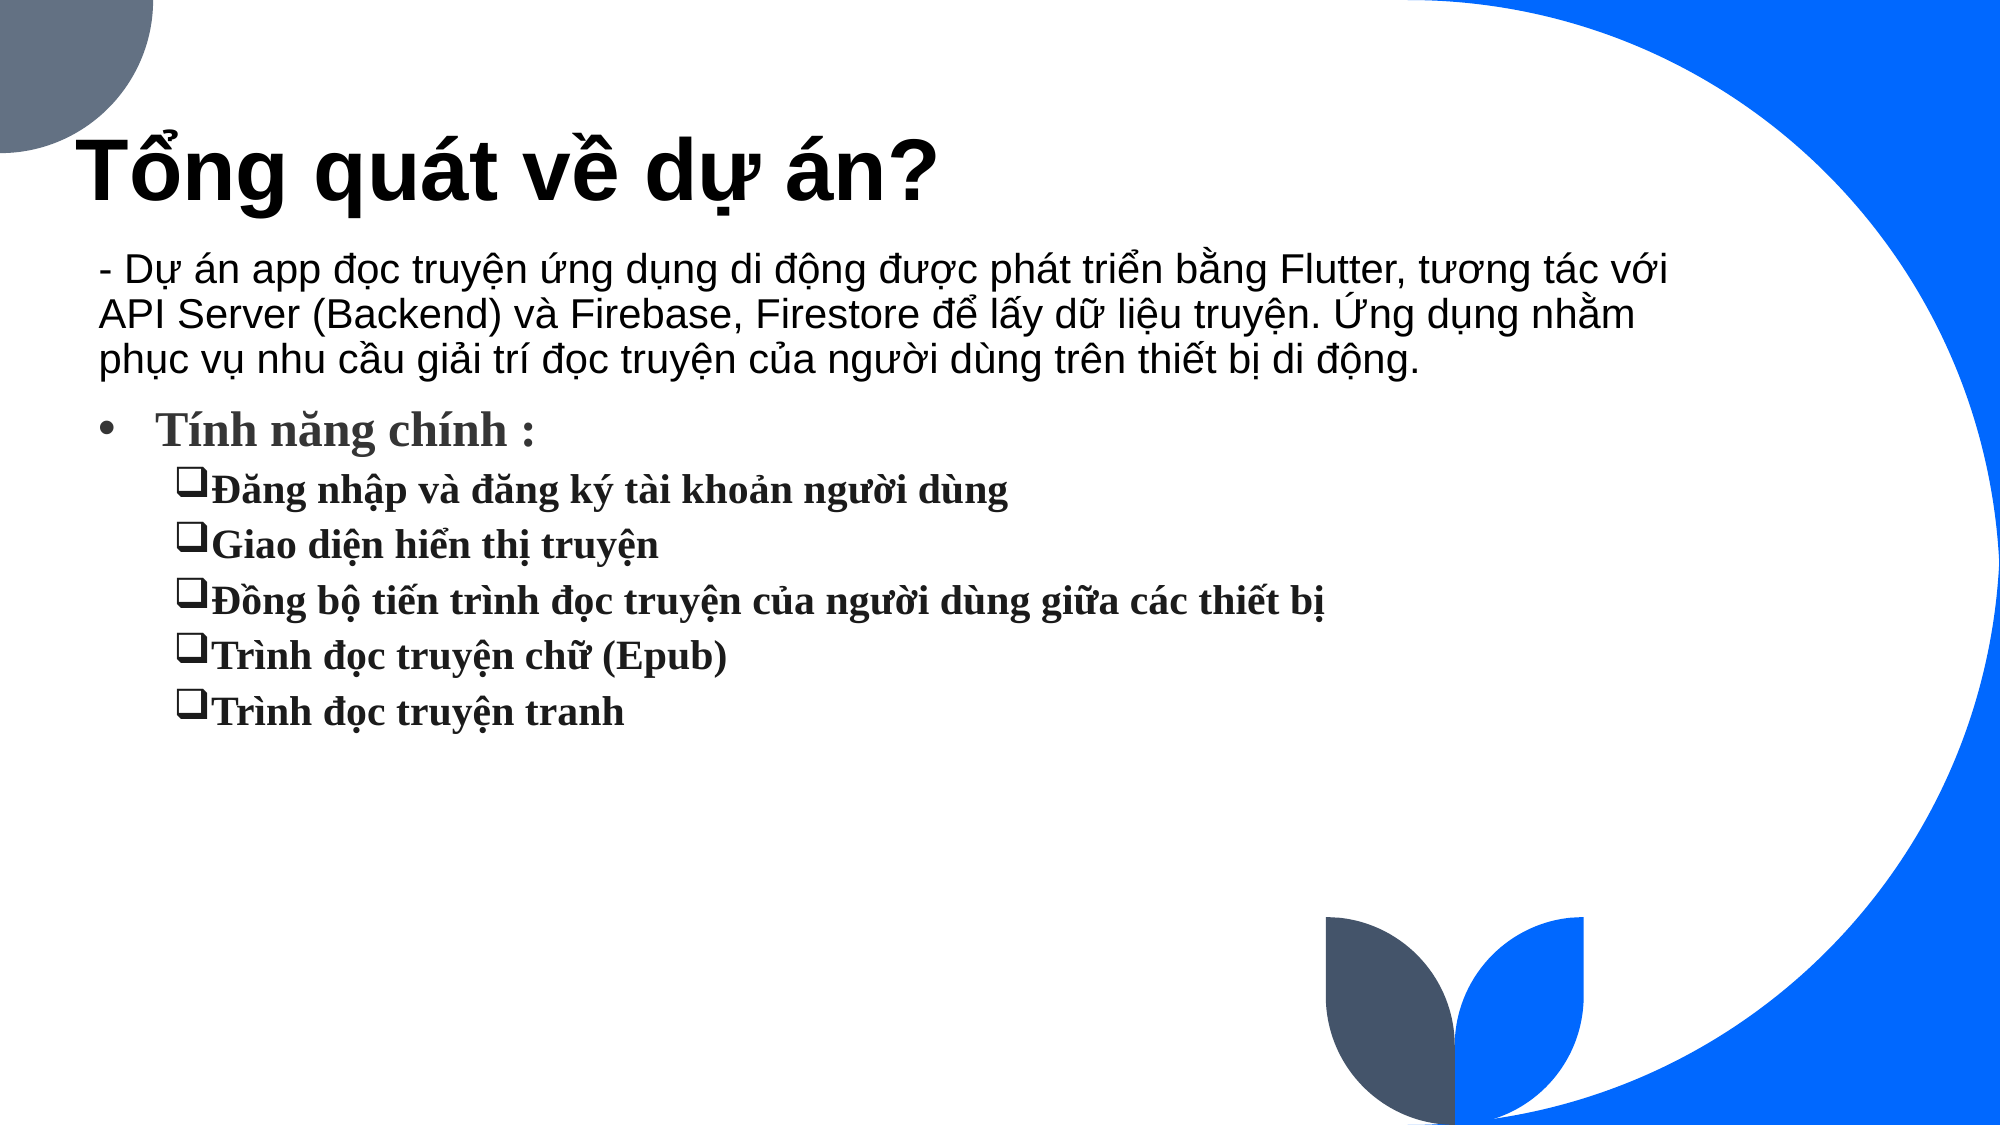

# Tổng quát về dự án?
- Dự án app đọc truyện ứng dụng di động được phát triển bằng Flutter, tương tác với API Server (Backend) và Firebase, Firestore để lấy dữ liệu truyện. Ứng dụng nhằm phục vụ nhu cầu giải trí đọc truyện của người dùng trên thiết bị di động.
Tính năng chính :
Đăng nhập và đăng ký tài khoản người dùng
Giao diện hiển thị truyện
Đồng bộ tiến trình đọc truyện của người dùng giữa các thiết bị
Trình đọc truyện chữ (Epub)
Trình đọc truyện tranh